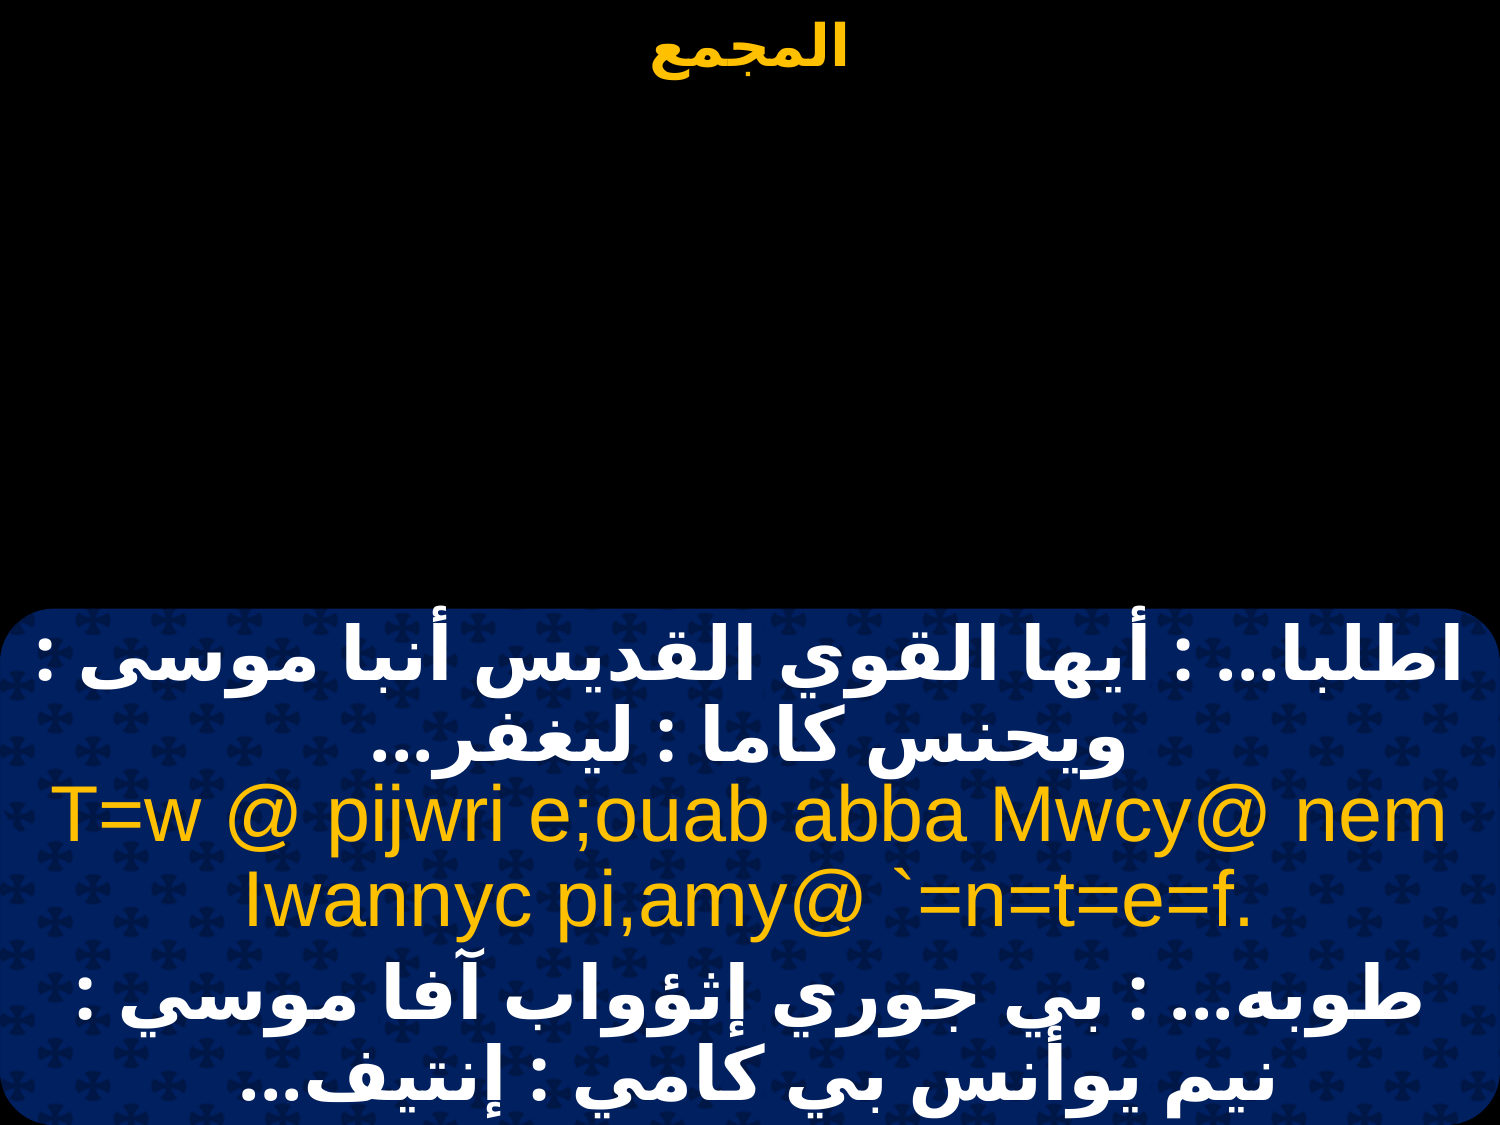

#
اطلبا... : أيها القوي القديس أنبا موسى : ويحنس كاما : ليغفر...
T=w @ pijwri e;ouab abba Mwcy@ nem Iwannyc pi,amy@ `=n=t=e=f.
طوبه... : بي جوري إثؤواب آفا موسي : نيم يوأنس بي كامي : إنتيف...